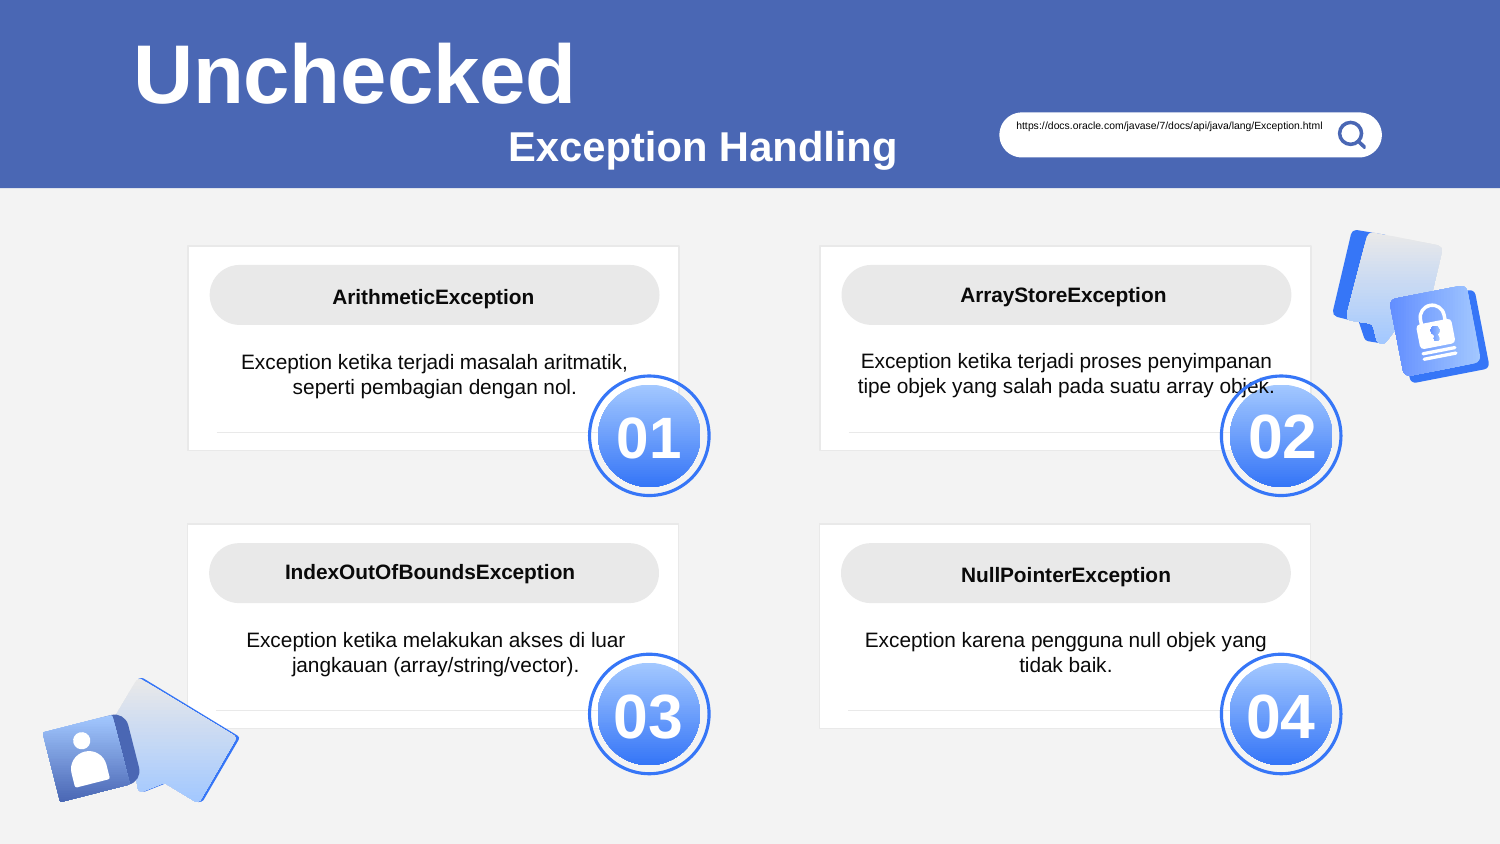

Unchecked
Exception Handling
https://docs.oracle.com/javase/7/docs/api/java/lang/Exception.html

ArrayStoreException
# ArithmeticException

Exception ketika terjadi proses penyimpanan tipe objek yang salah pada suatu array objek.
Exception ketika terjadi masalah aritmatik, seperti pembagian dengan nol.

02
01

IndexOutOfBoundsException

NullPointerException
Exception ketika melakukan akses di luar jangkauan (array/string/vector).
Exception karena pengguna null objek yang tidak baik.

03
04